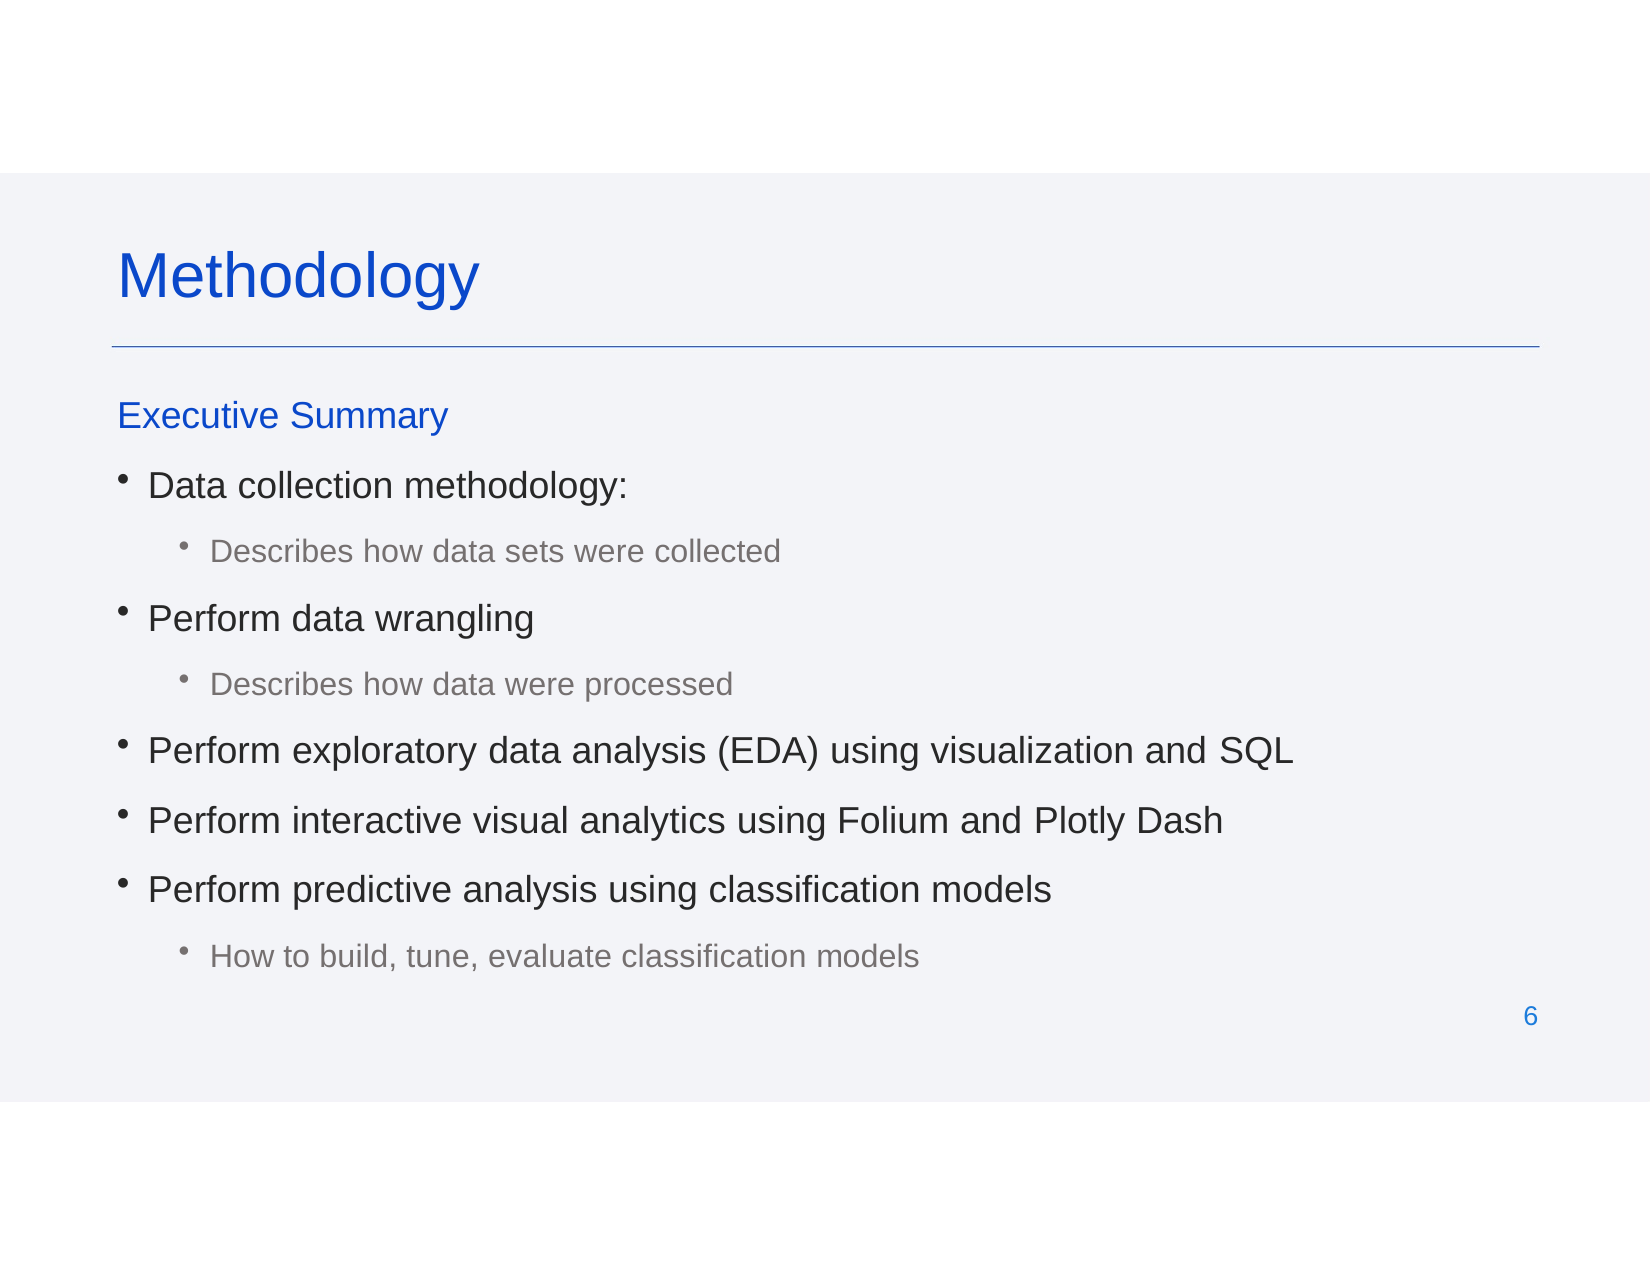

# Methodology
Executive Summary
Data collection methodology:
Describes how data sets were collected
Perform data wrangling
Describes how data were processed
Perform exploratory data analysis (EDA) using visualization and SQL
Perform interactive visual analytics using Folium and Plotly Dash
Perform predictive analysis using classification models
How to build, tune, evaluate classification models
6